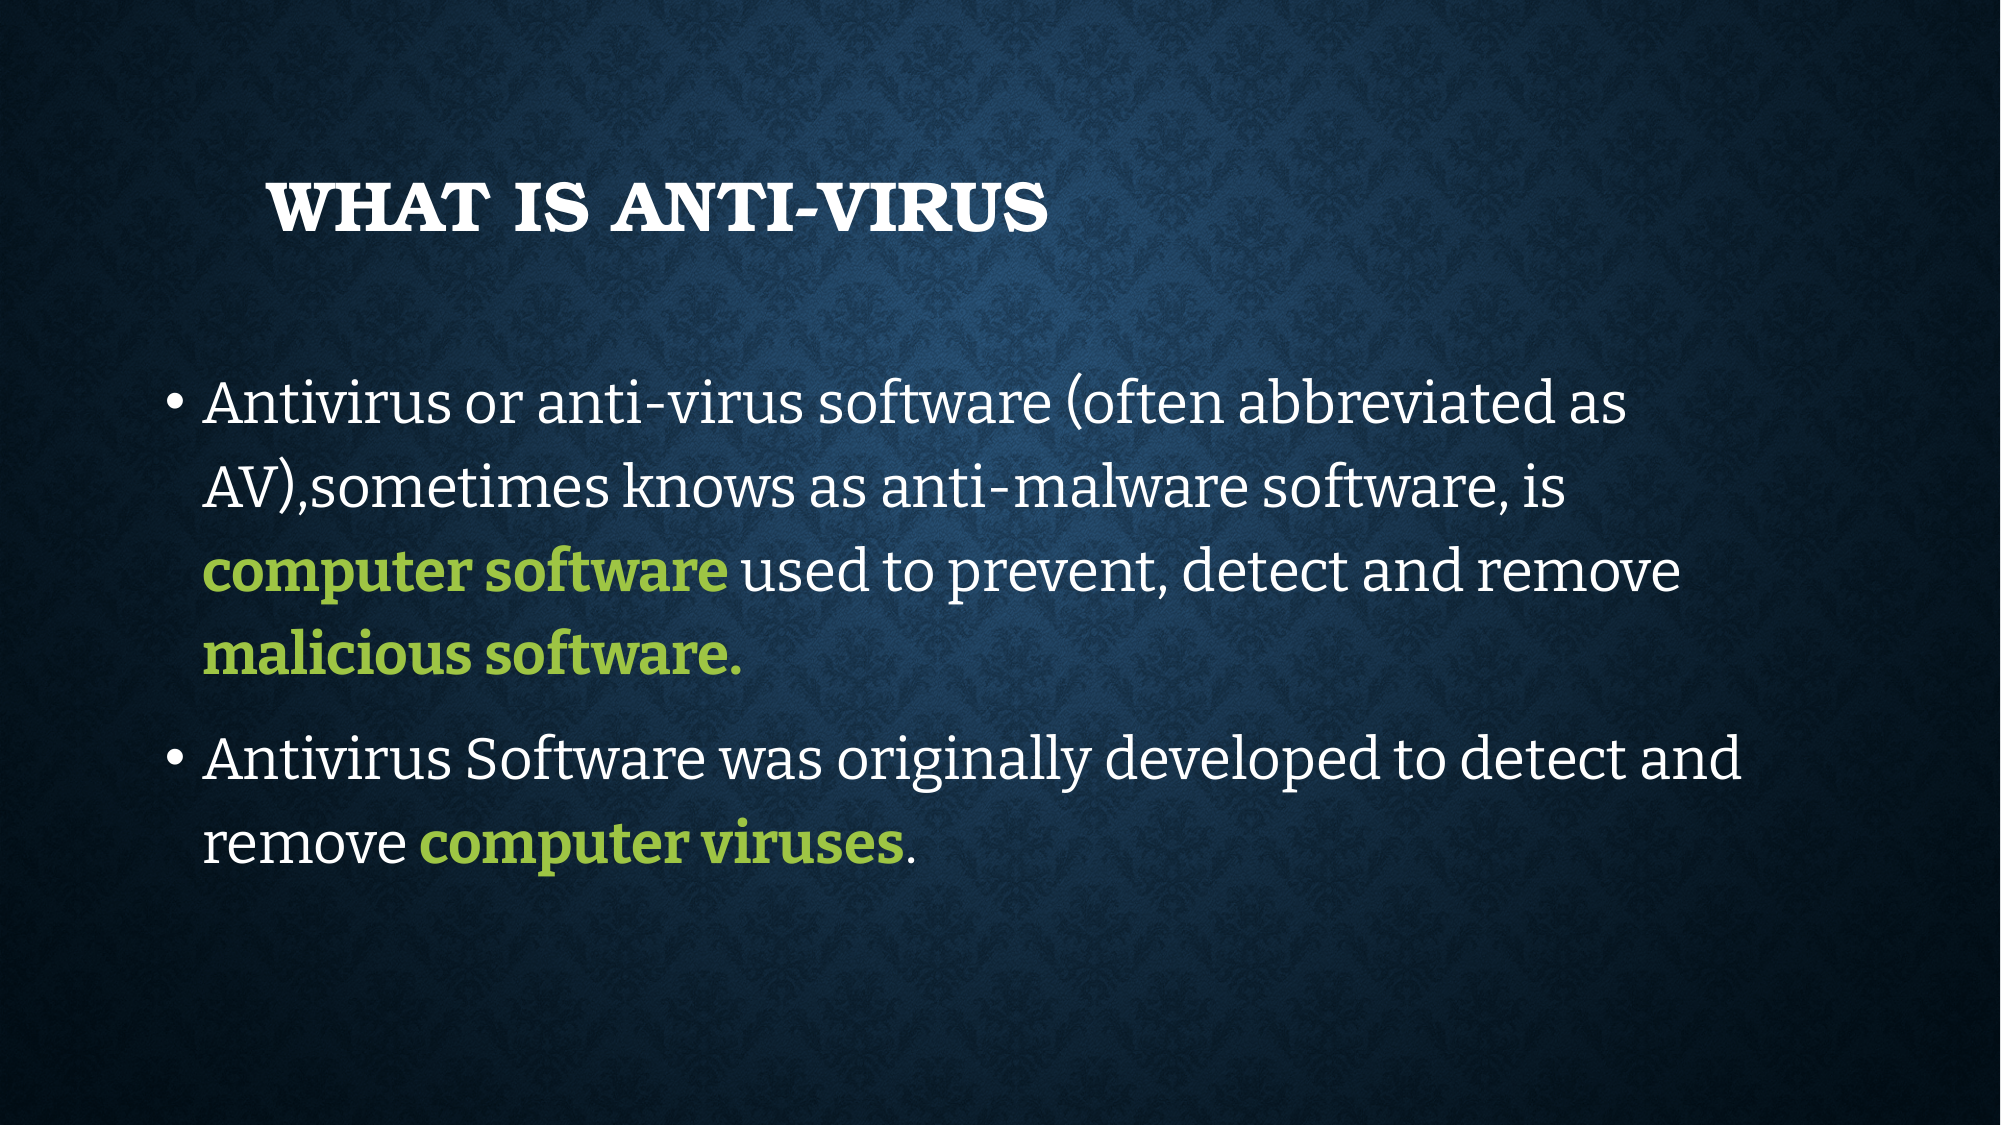

# What is Anti-virus
Antivirus or anti-virus software (often abbreviated as AV),sometimes knows as anti-malware software, is computer software used to prevent, detect and remove malicious software.
Antivirus Software was originally developed to detect and remove computer viruses.